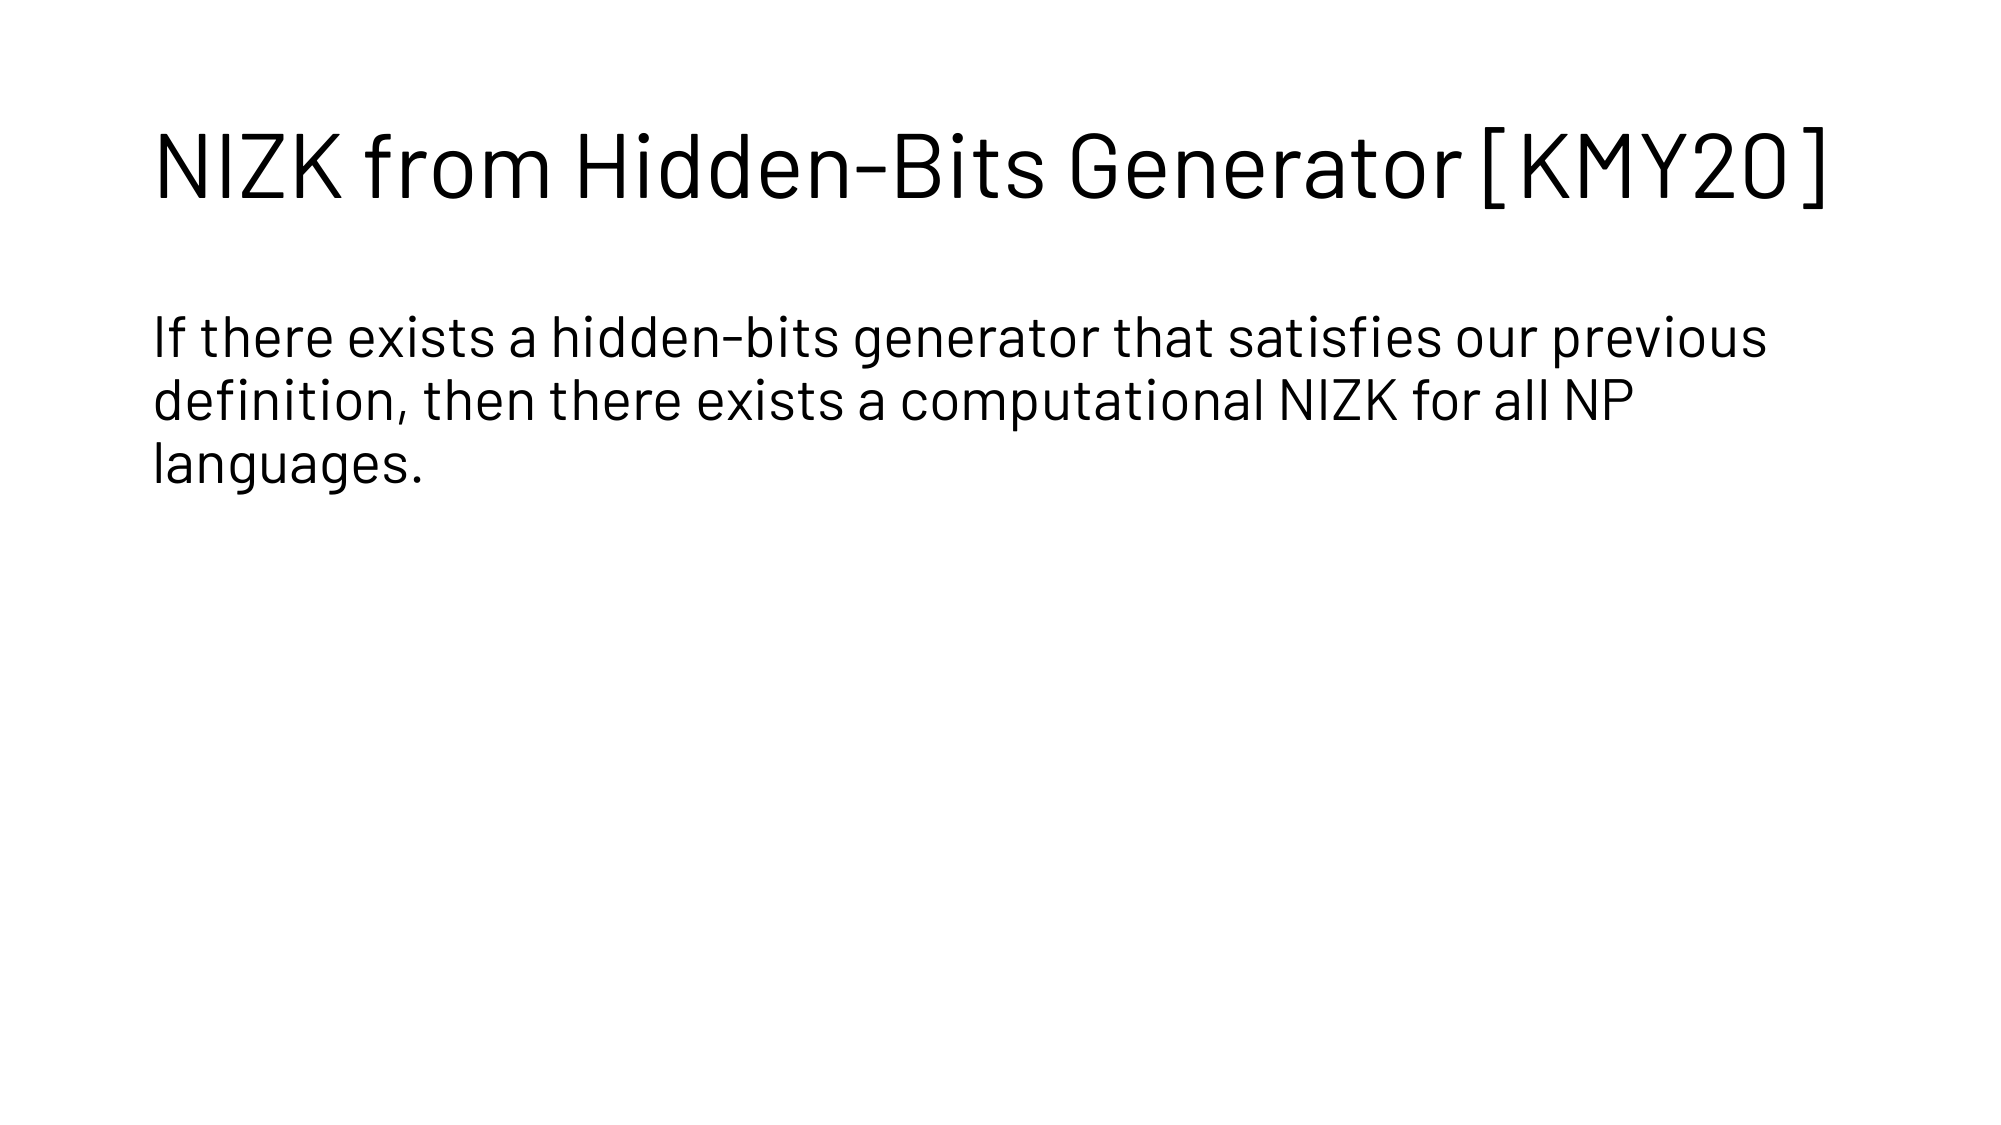

# NIZK from Hidden-Bits Generator [KMY20]
If there exists a hidden-bits generator that satisfies our previous definition, then there exists a computational NIZK for all NP languages.